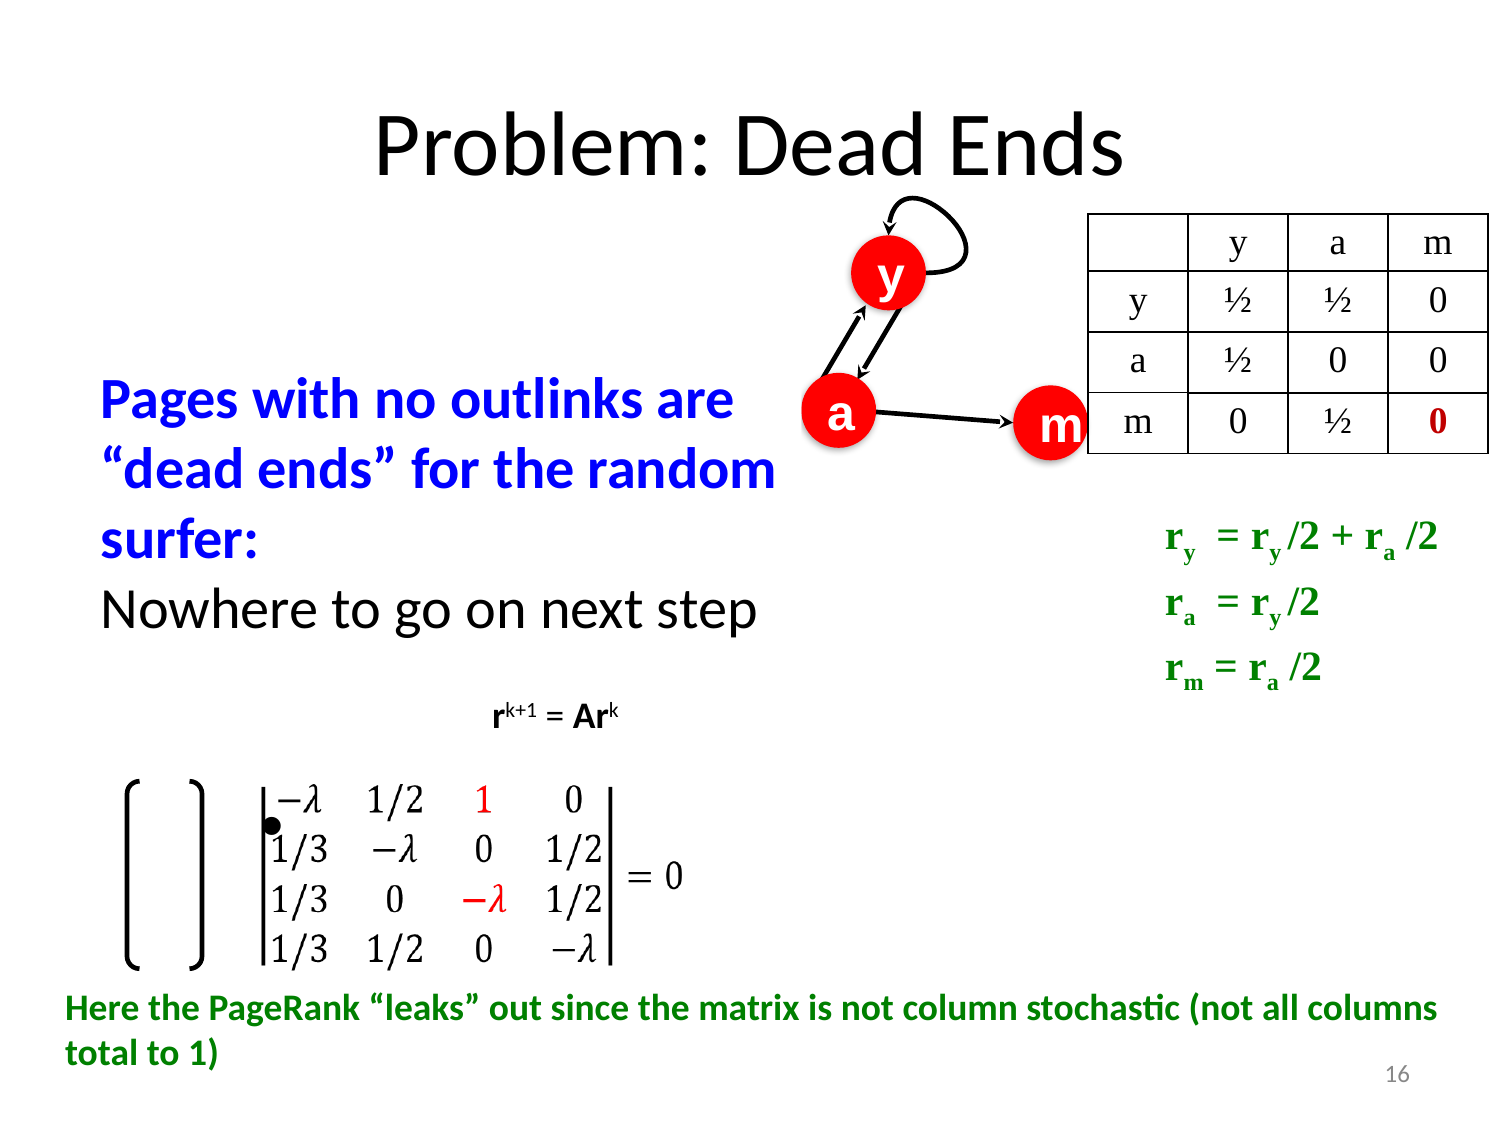

# Problem: Dead Ends
|  | y | a | m |
| --- | --- | --- | --- |
| y | ½ | ½ | 0 |
| a | ½ | 0 | 0 |
| m | 0 | ½ | 0 |
y
a
m
Pages with no outlinks are “dead ends” for the random surfer:
Nowhere to go on next step
ry  = ry /2 + ra /2
ra  = ry /2
rm = ra /2
rk+1 = Ark

Here the PageRank “leaks” out since the matrix is not column stochastic (not all columns total to 1)
16